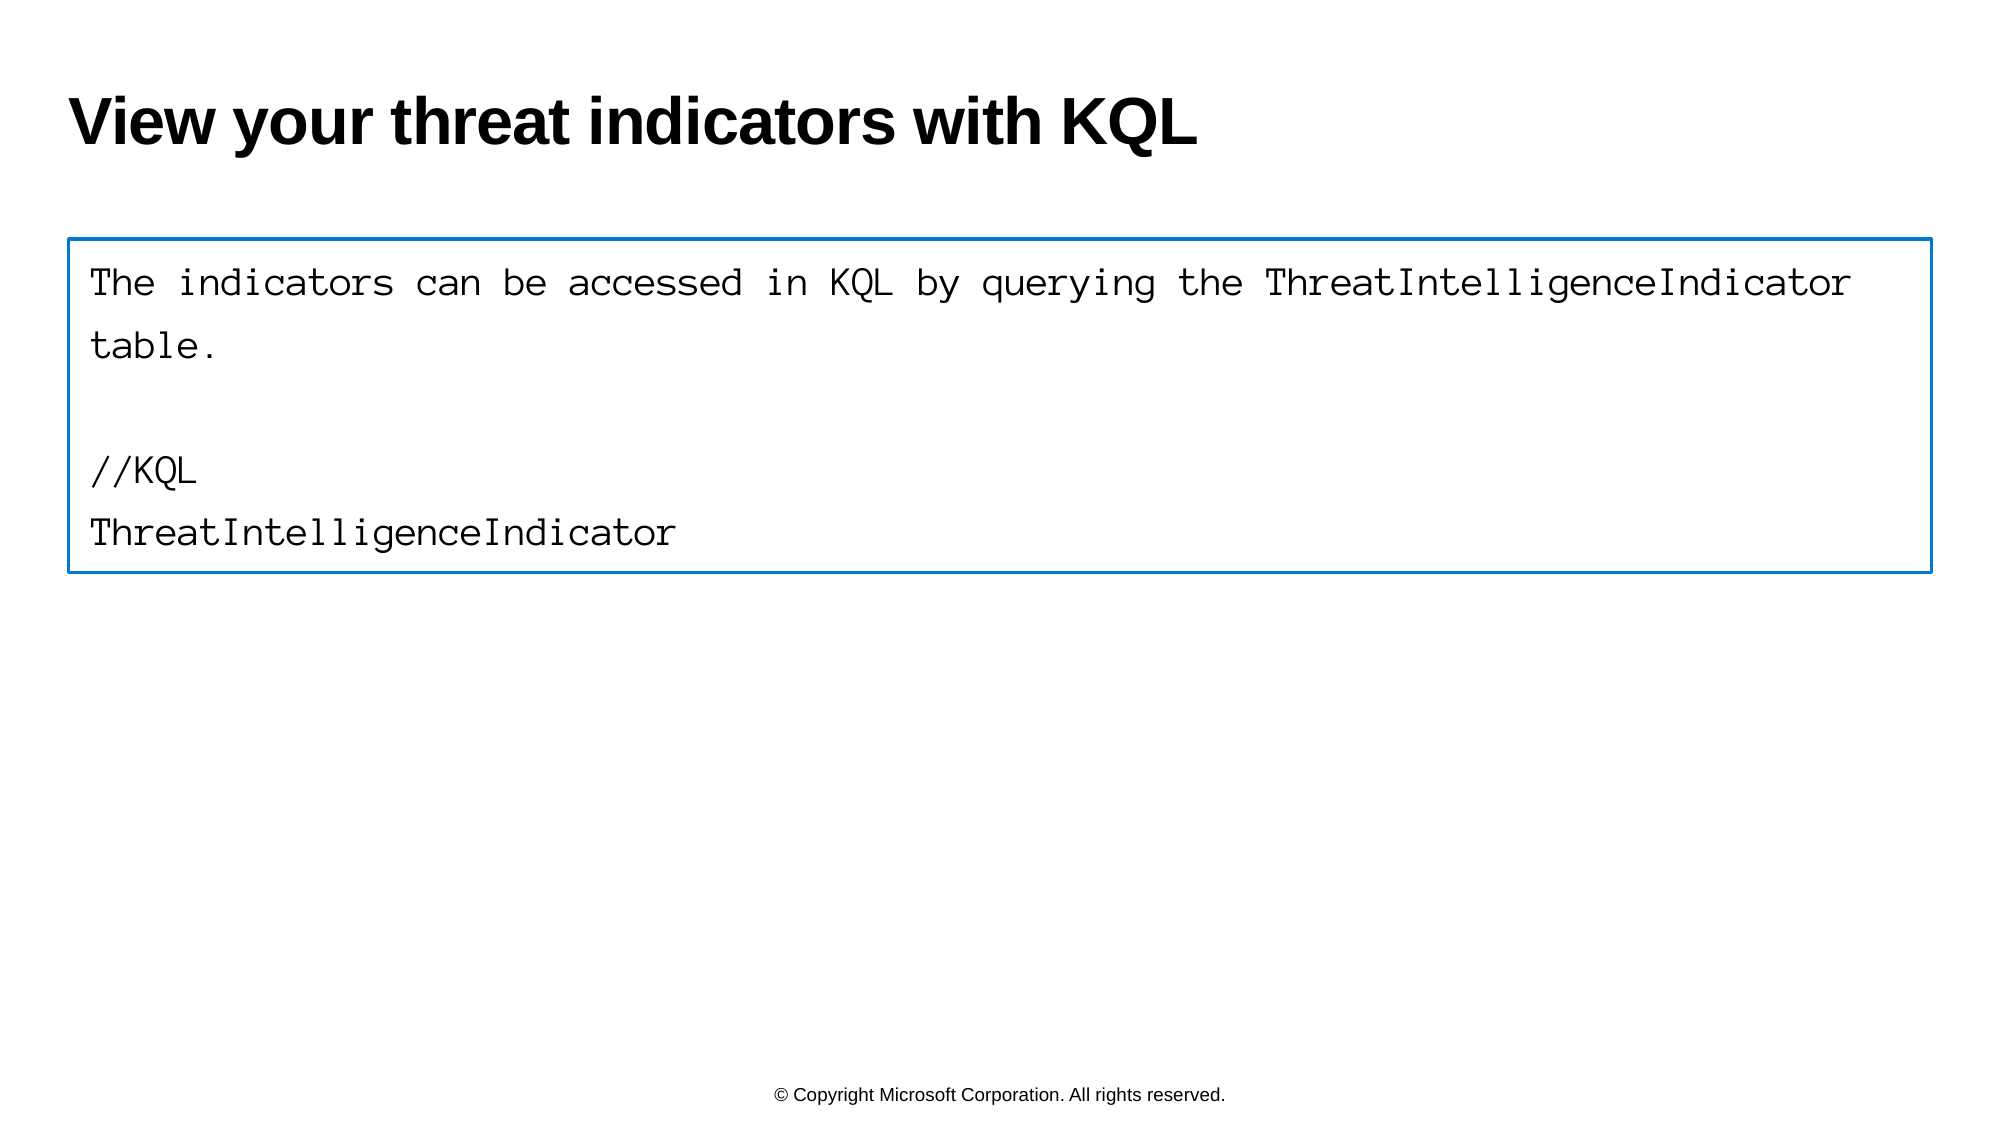

# View your threat indicators with KQL
The indicators can be accessed in KQL by querying the ThreatIntelligenceIndicator
table.

//KQL
ThreatIntelligenceIndicator